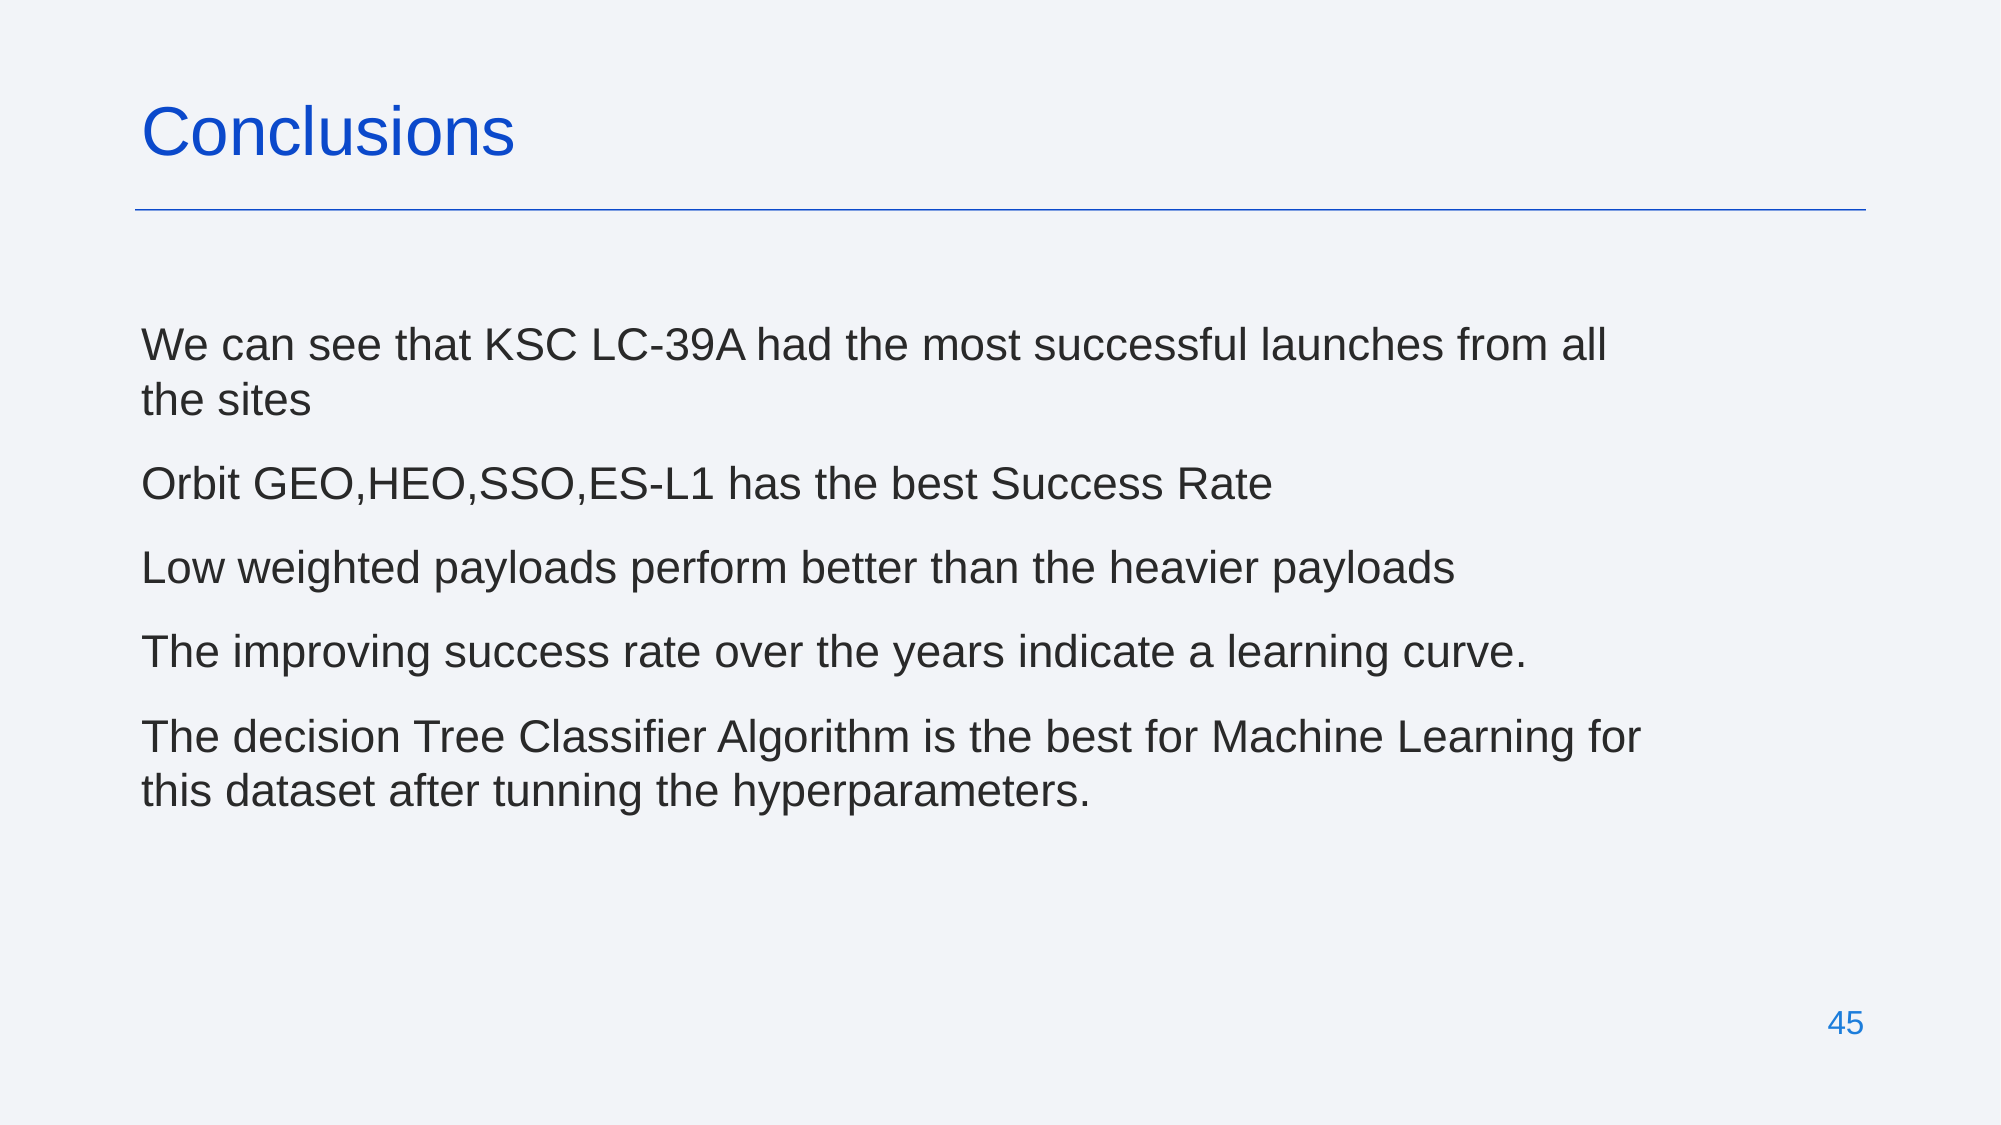

Conclusions
We can see that KSC LC-39A had the most successful launches from all the sites
Orbit GEO,HEO,SSO,ES-L1 has the best Success Rate
Low weighted payloads perform better than the heavier payloads
The improving success rate over the years indicate a learning curve.
The decision Tree Classifier Algorithm is the best for Machine Learning for this dataset after tunning the hyperparameters.
45